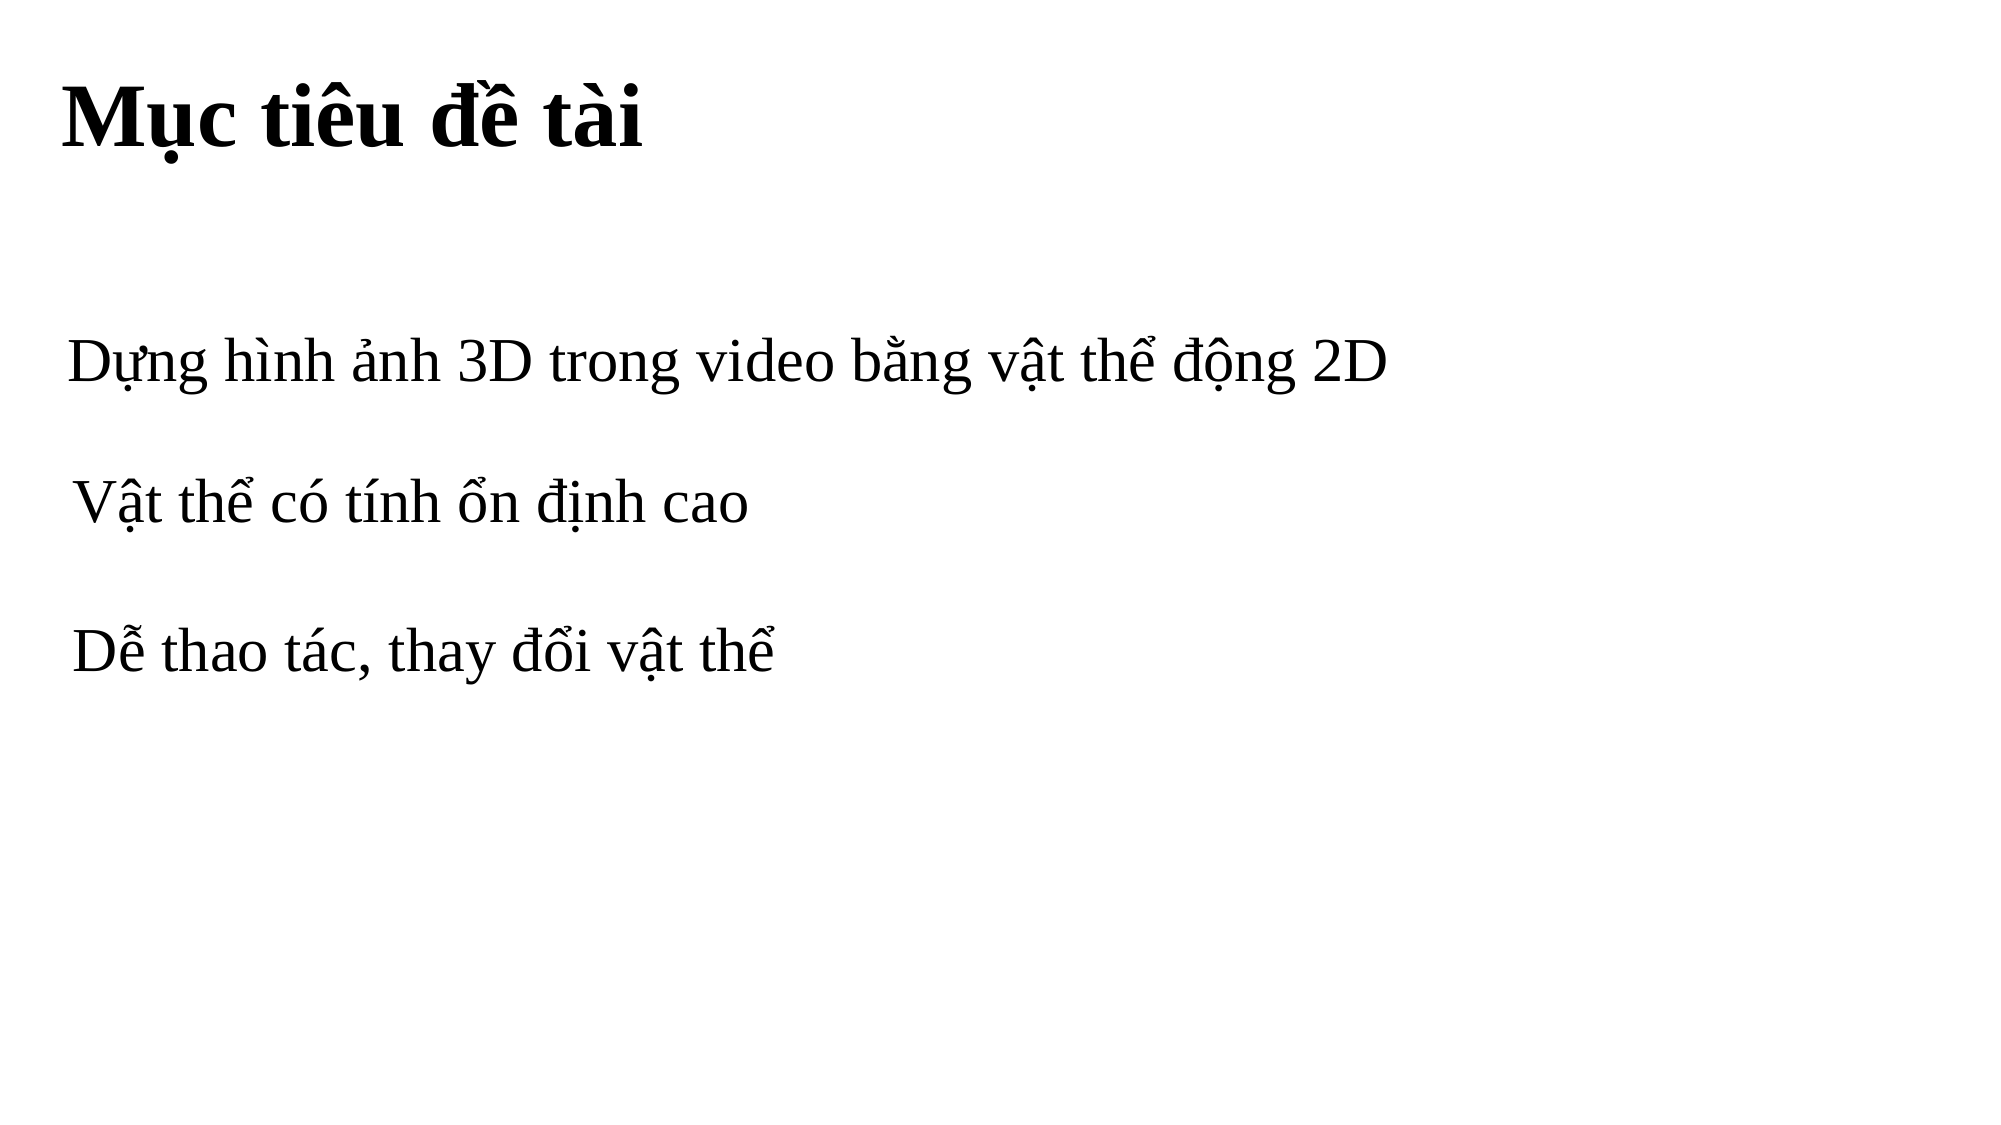

Mục tiêu đề tài
Dựng hình ảnh 3D trong video bằng vật thể động 2D
Vật thể có tính ổn định cao
Dễ thao tác, thay đổi vật thể